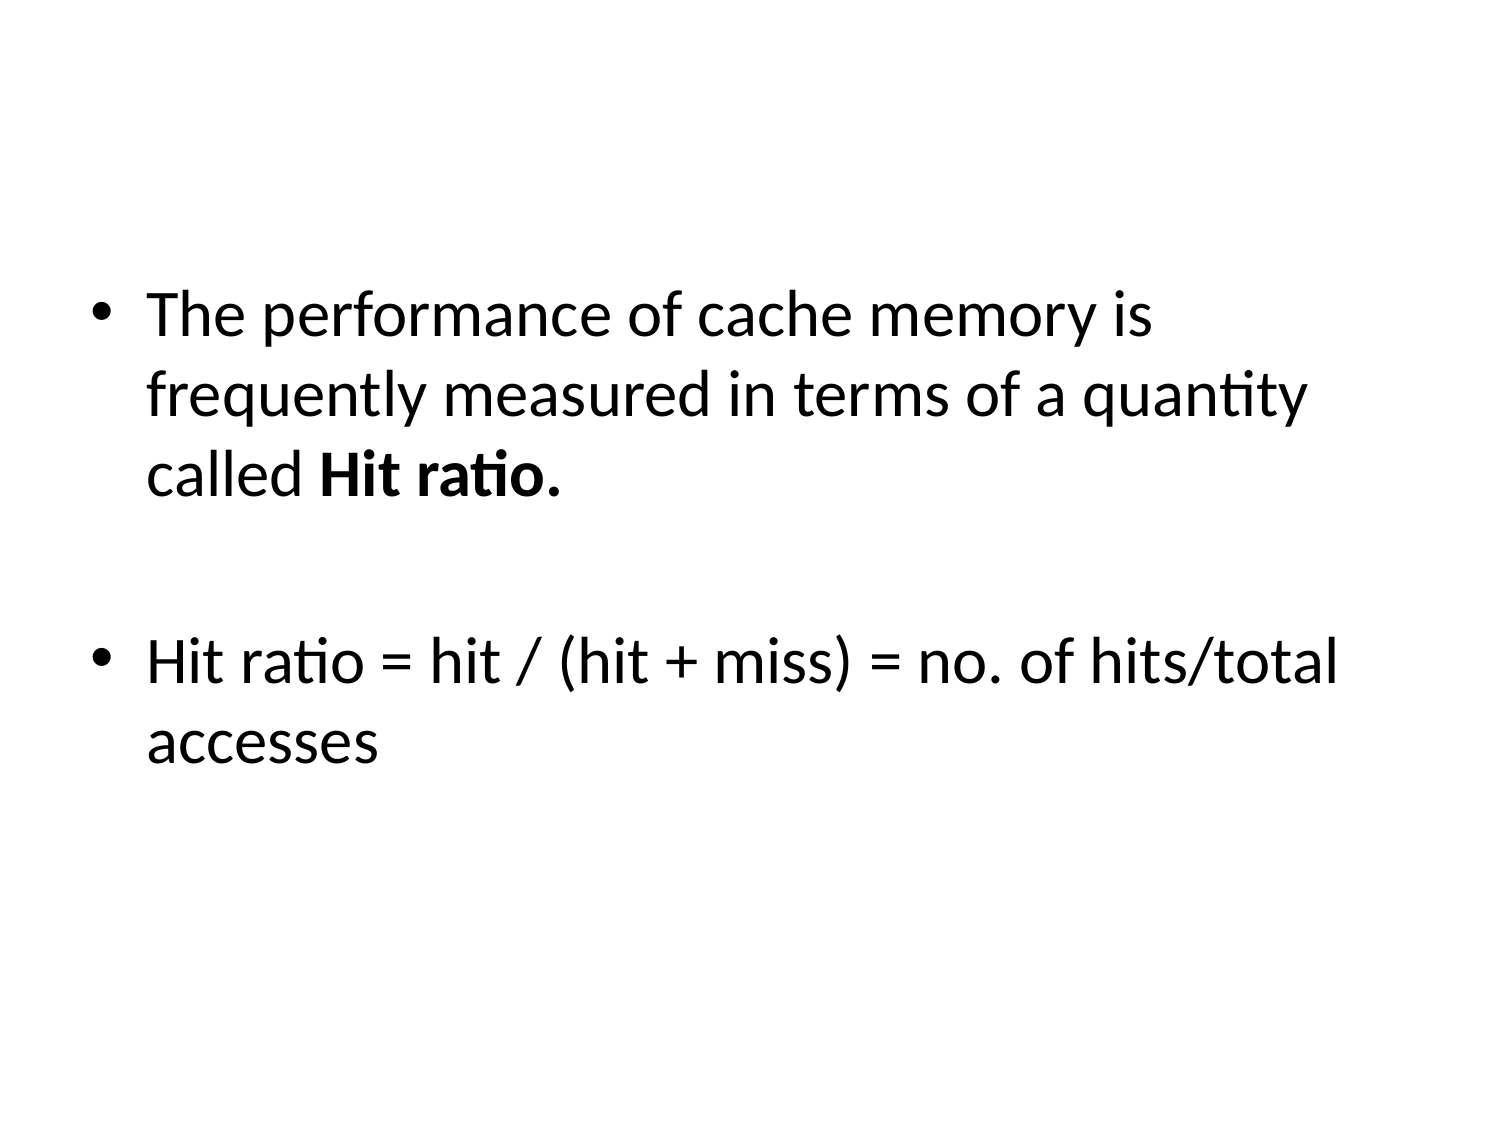

#
The performance of cache memory is frequently measured in terms of a quantity called Hit ratio.

Hit ratio = hit / (hit + miss) = no. of hits/total accesses